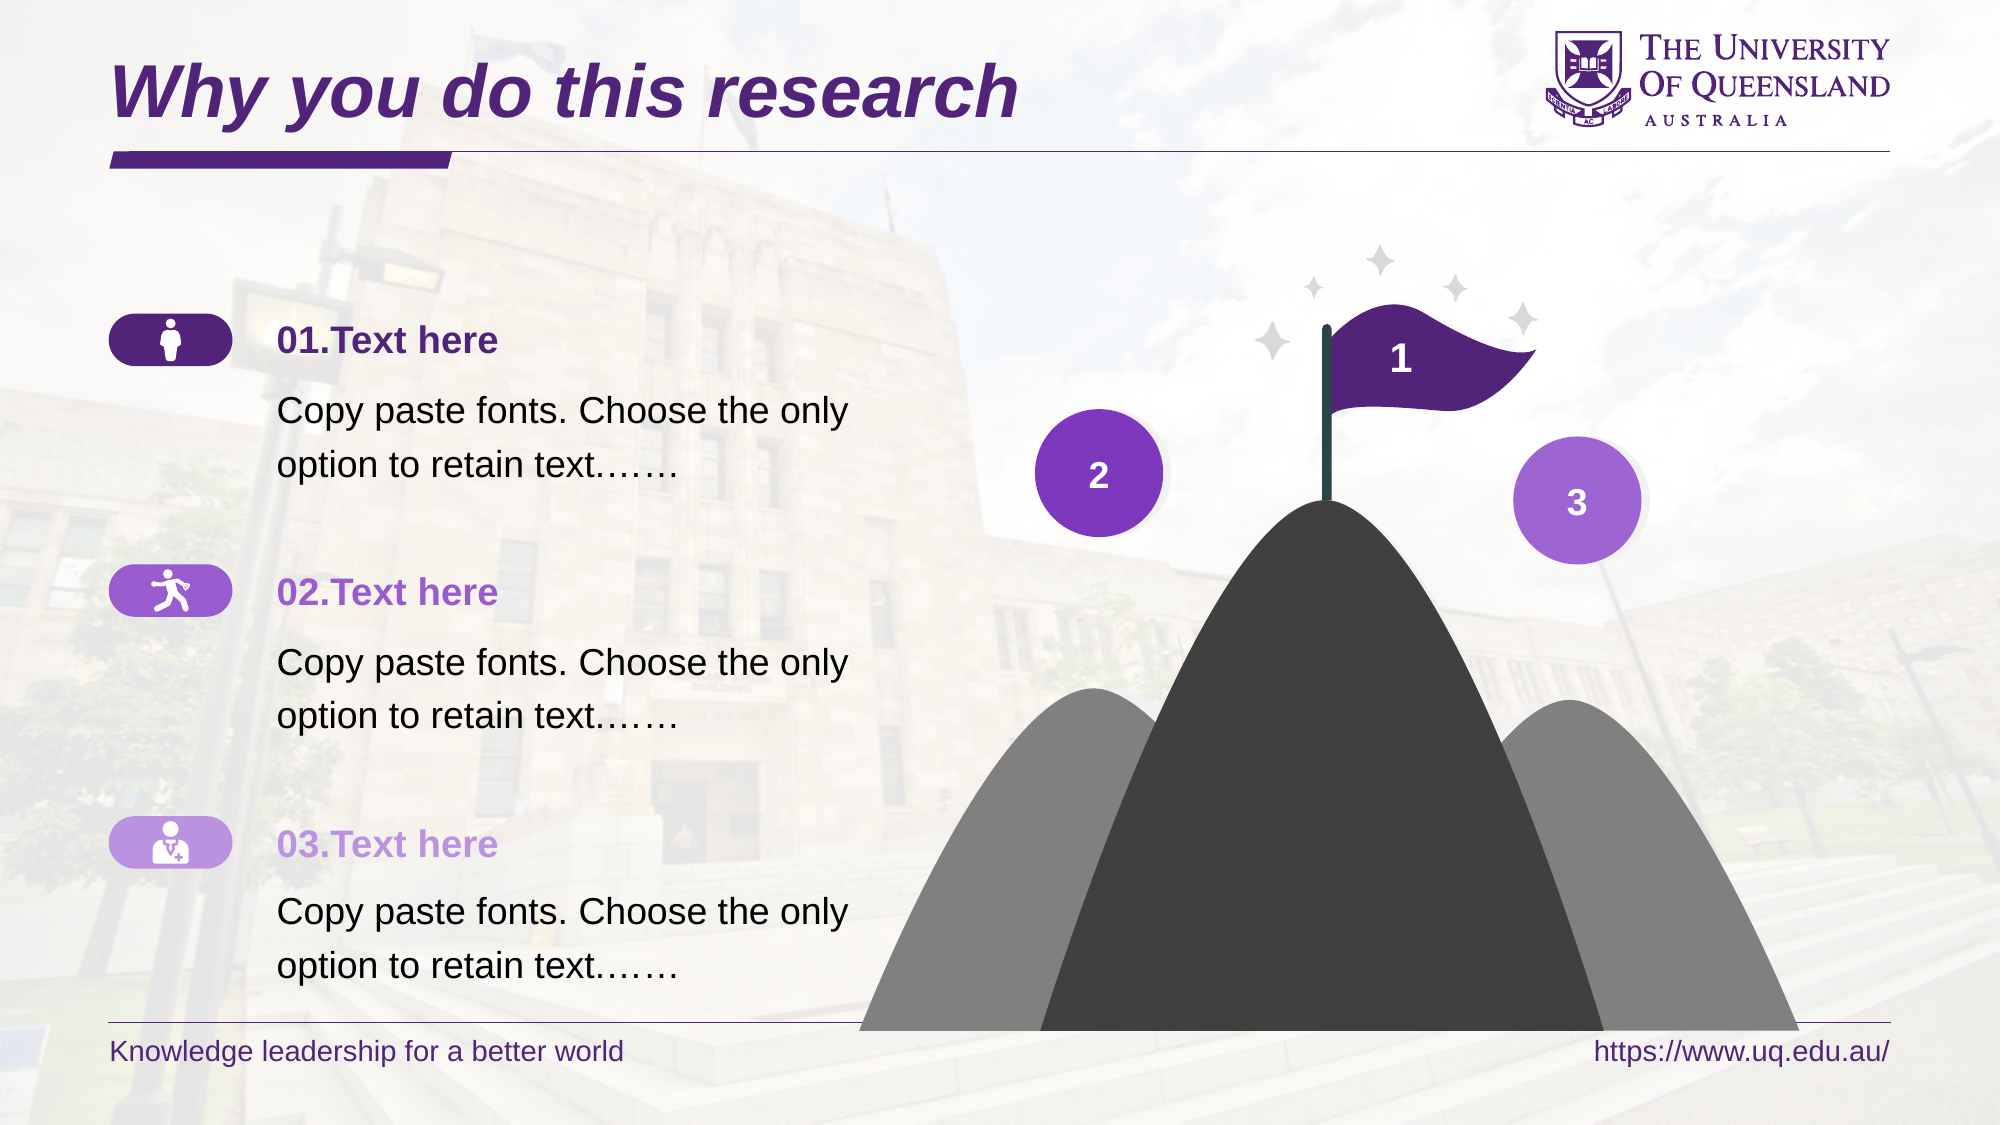

# Why you do this research

1
2

3

01.Text here

Copy paste fonts. Choose the only option to retain text.……
02.Text here

Copy paste fonts. Choose the only option to retain text.……
03.Text here

Copy paste fonts. Choose the only option to retain text.……